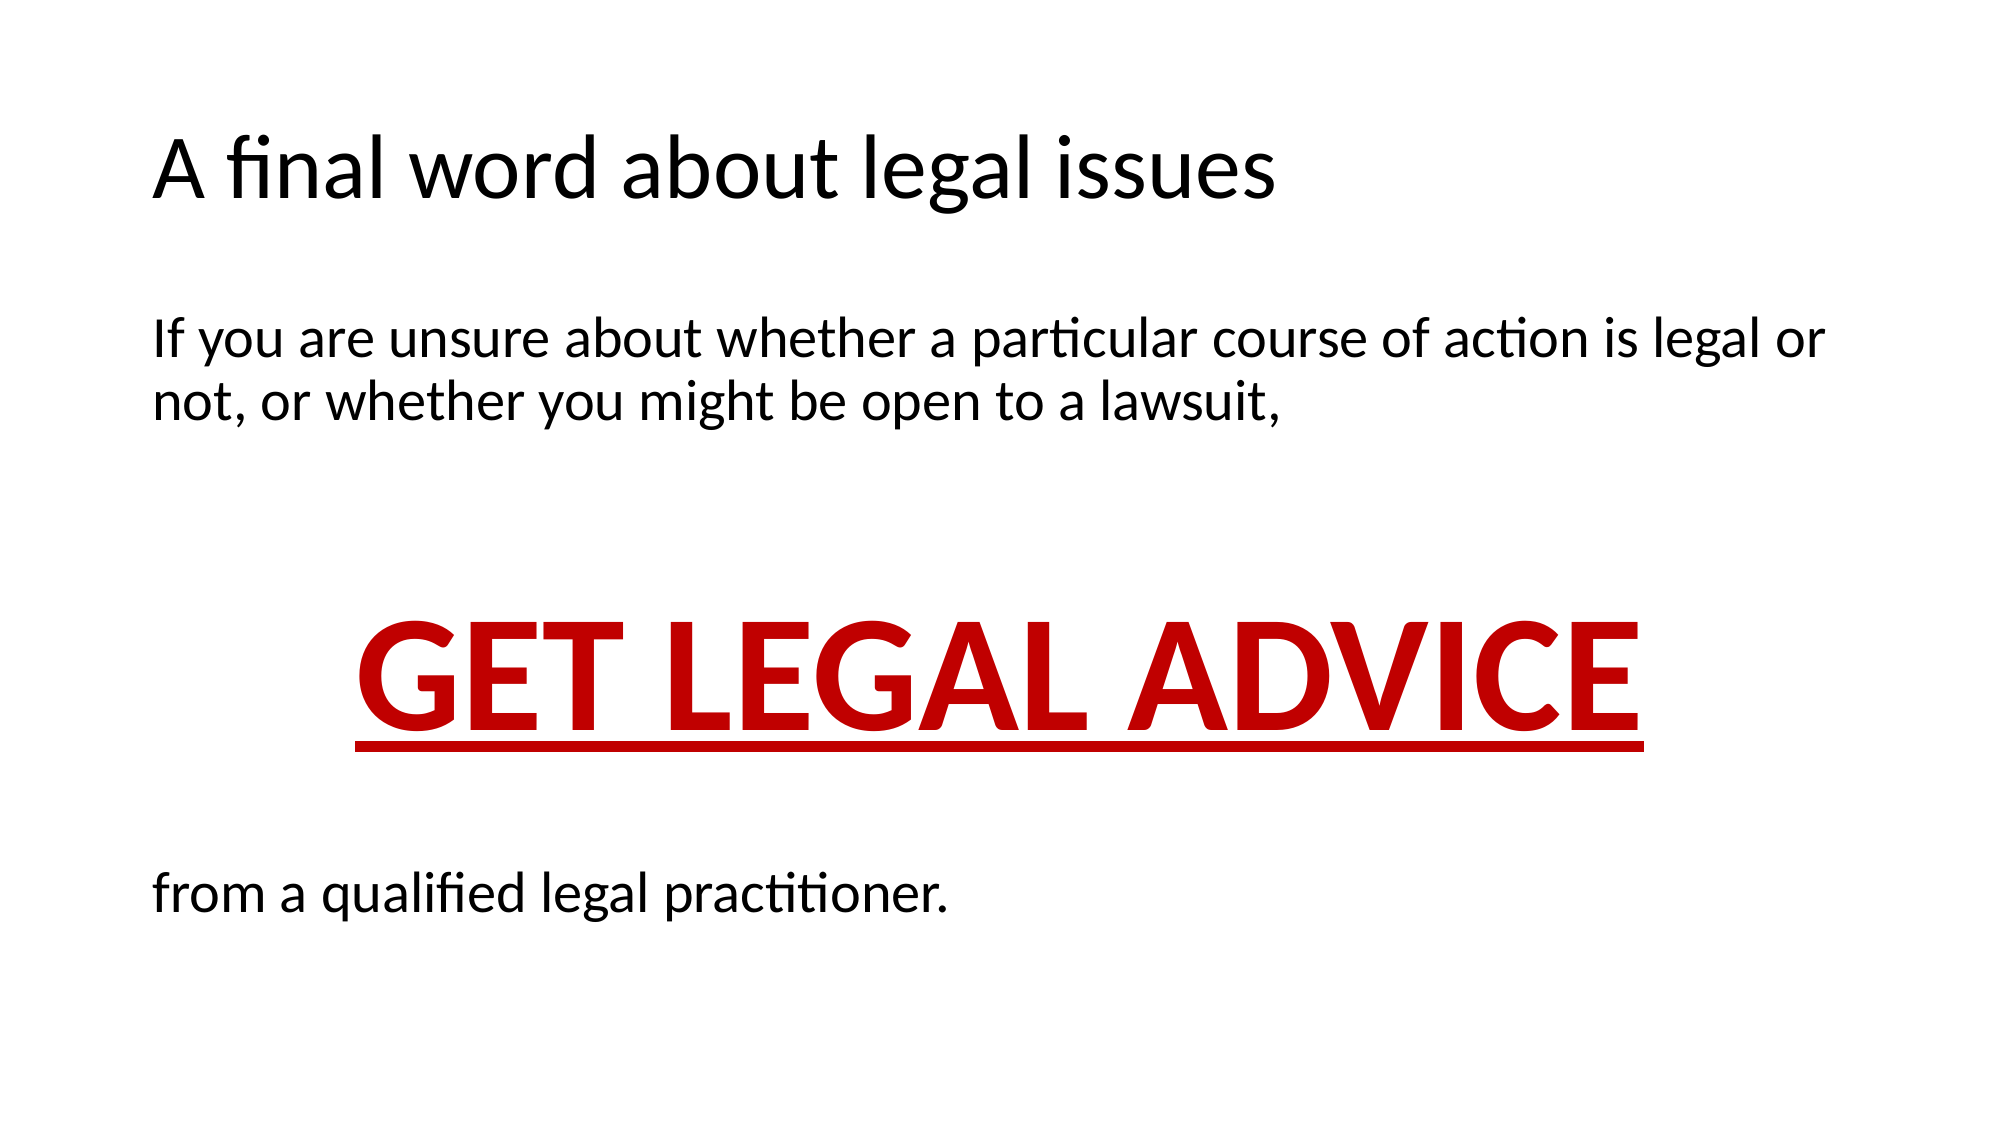

# A final word about legal issues
If you are unsure about whether a particular course of action is legal or not, or whether you might be open to a lawsuit,
GET LEGAL ADVICE

from a qualified legal practitioner.